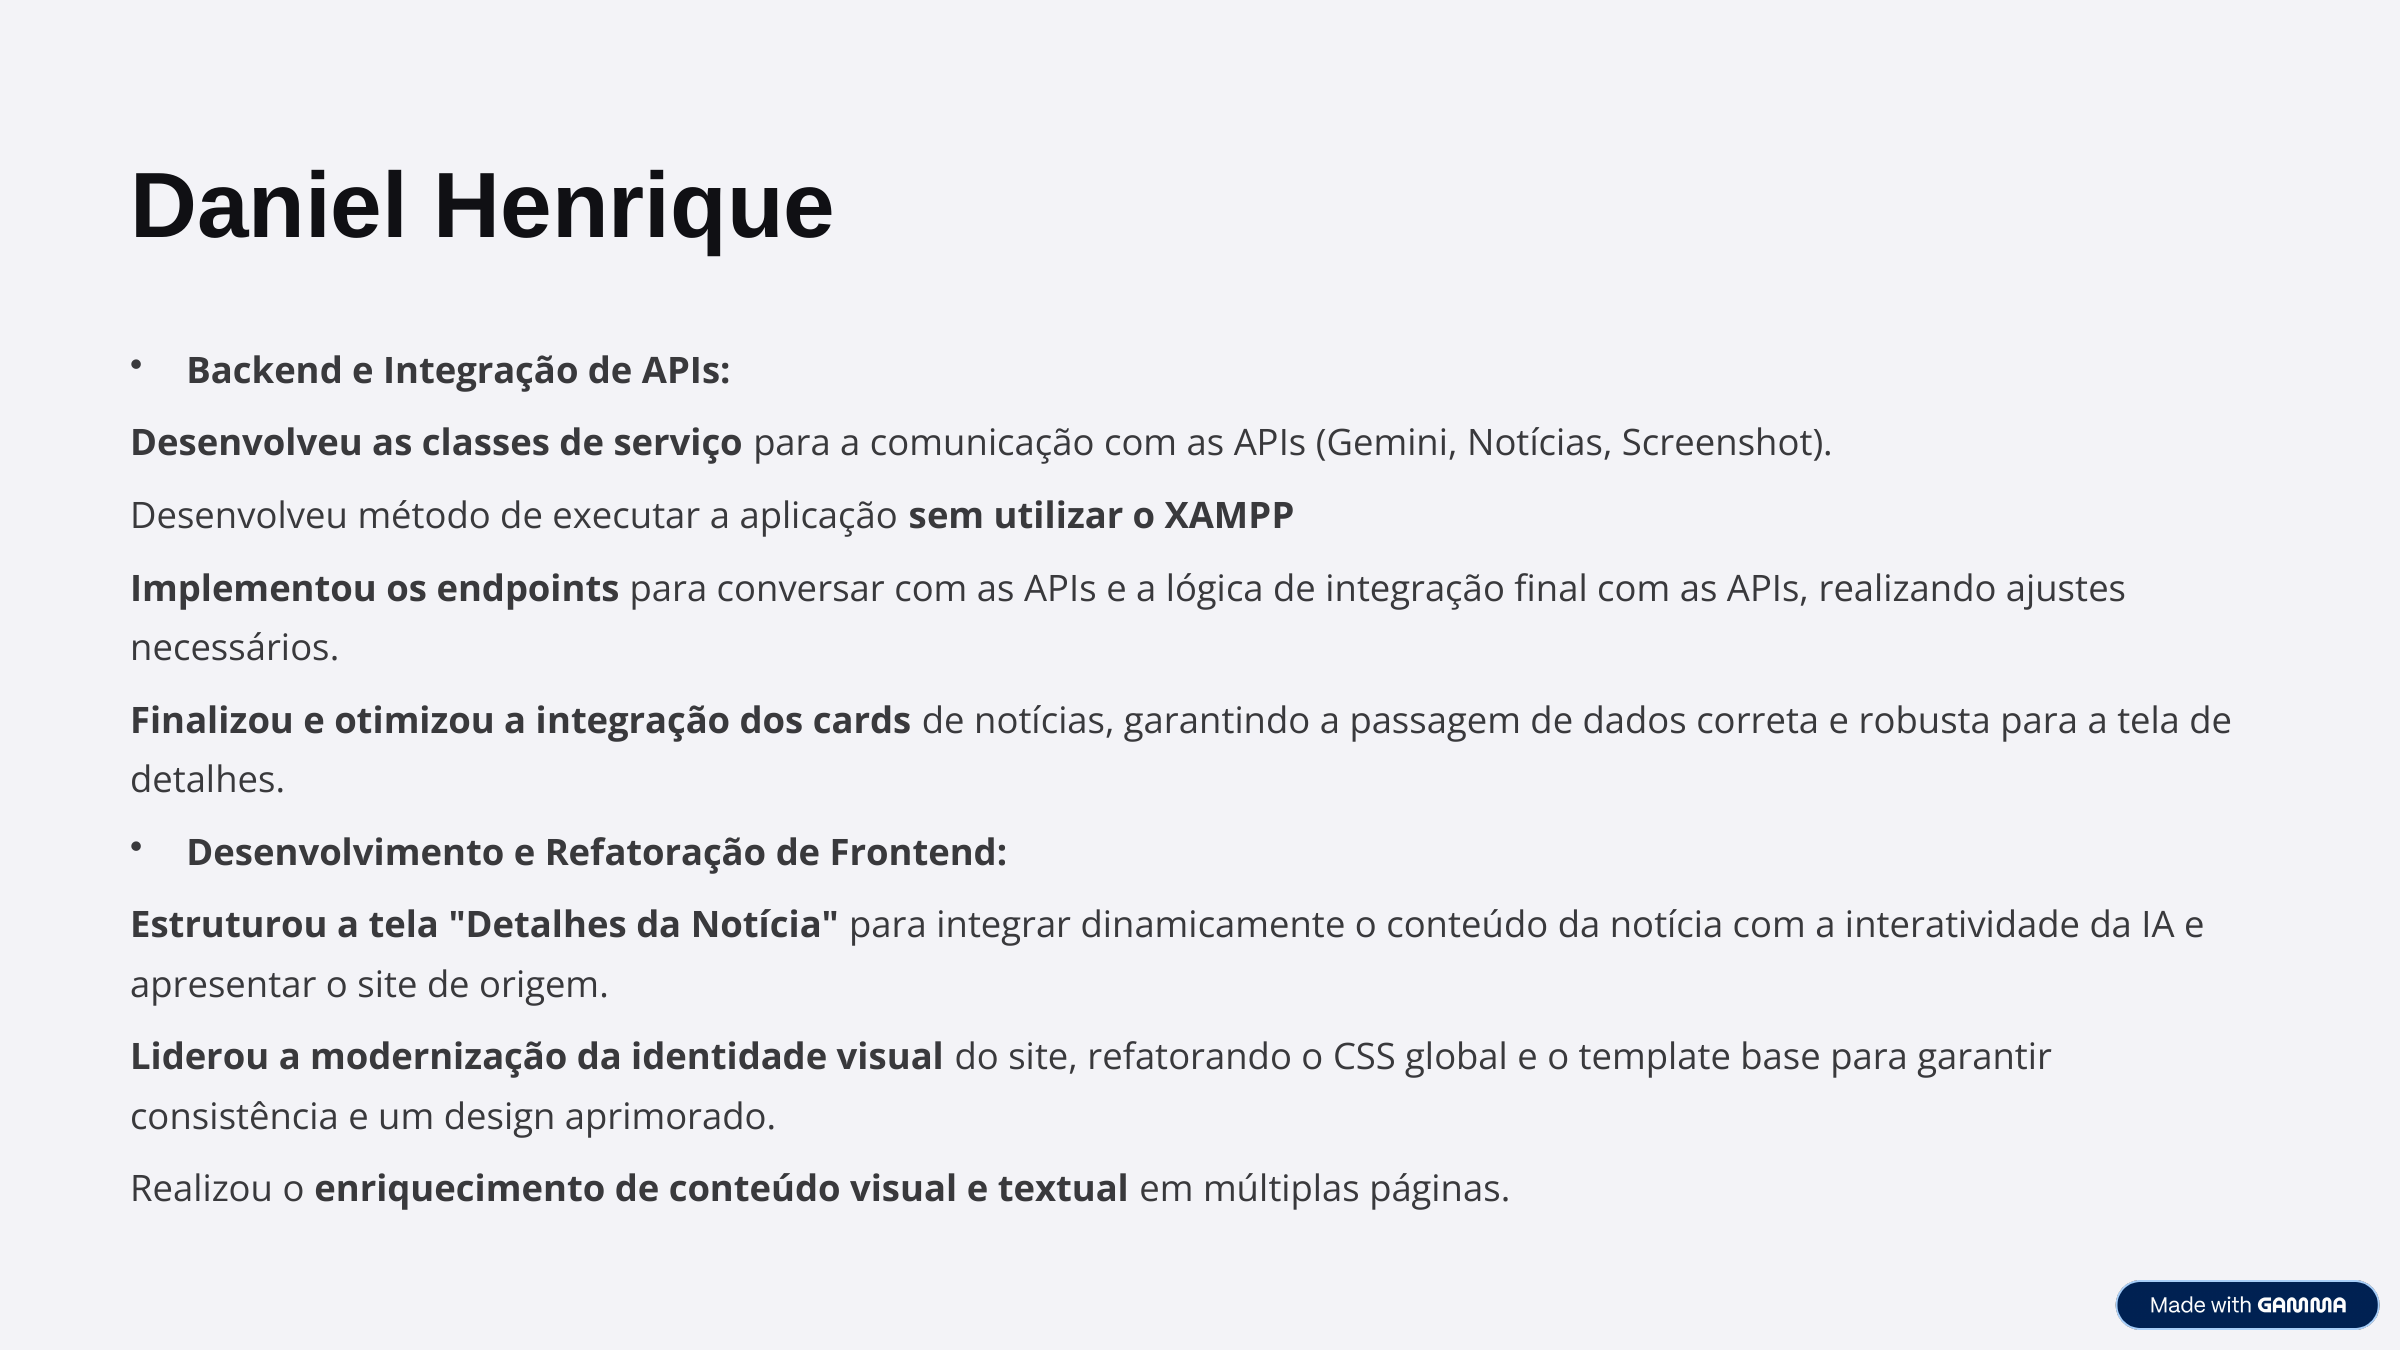

Daniel Henrique
Backend e Integração de APIs:
Desenvolveu as classes de serviço para a comunicação com as APIs (Gemini, Notícias, Screenshot).
Desenvolveu método de executar a aplicação sem utilizar o XAMPP
Implementou os endpoints para conversar com as APIs e a lógica de integração final com as APIs, realizando ajustes necessários.
Finalizou e otimizou a integração dos cards de notícias, garantindo a passagem de dados correta e robusta para a tela de detalhes.
Desenvolvimento e Refatoração de Frontend:
Estruturou a tela "Detalhes da Notícia" para integrar dinamicamente o conteúdo da notícia com a interatividade da IA e apresentar o site de origem.
Liderou a modernização da identidade visual do site, refatorando o CSS global e o template base para garantir consistência e um design aprimorado.
Realizou o enriquecimento de conteúdo visual e textual em múltiplas páginas.